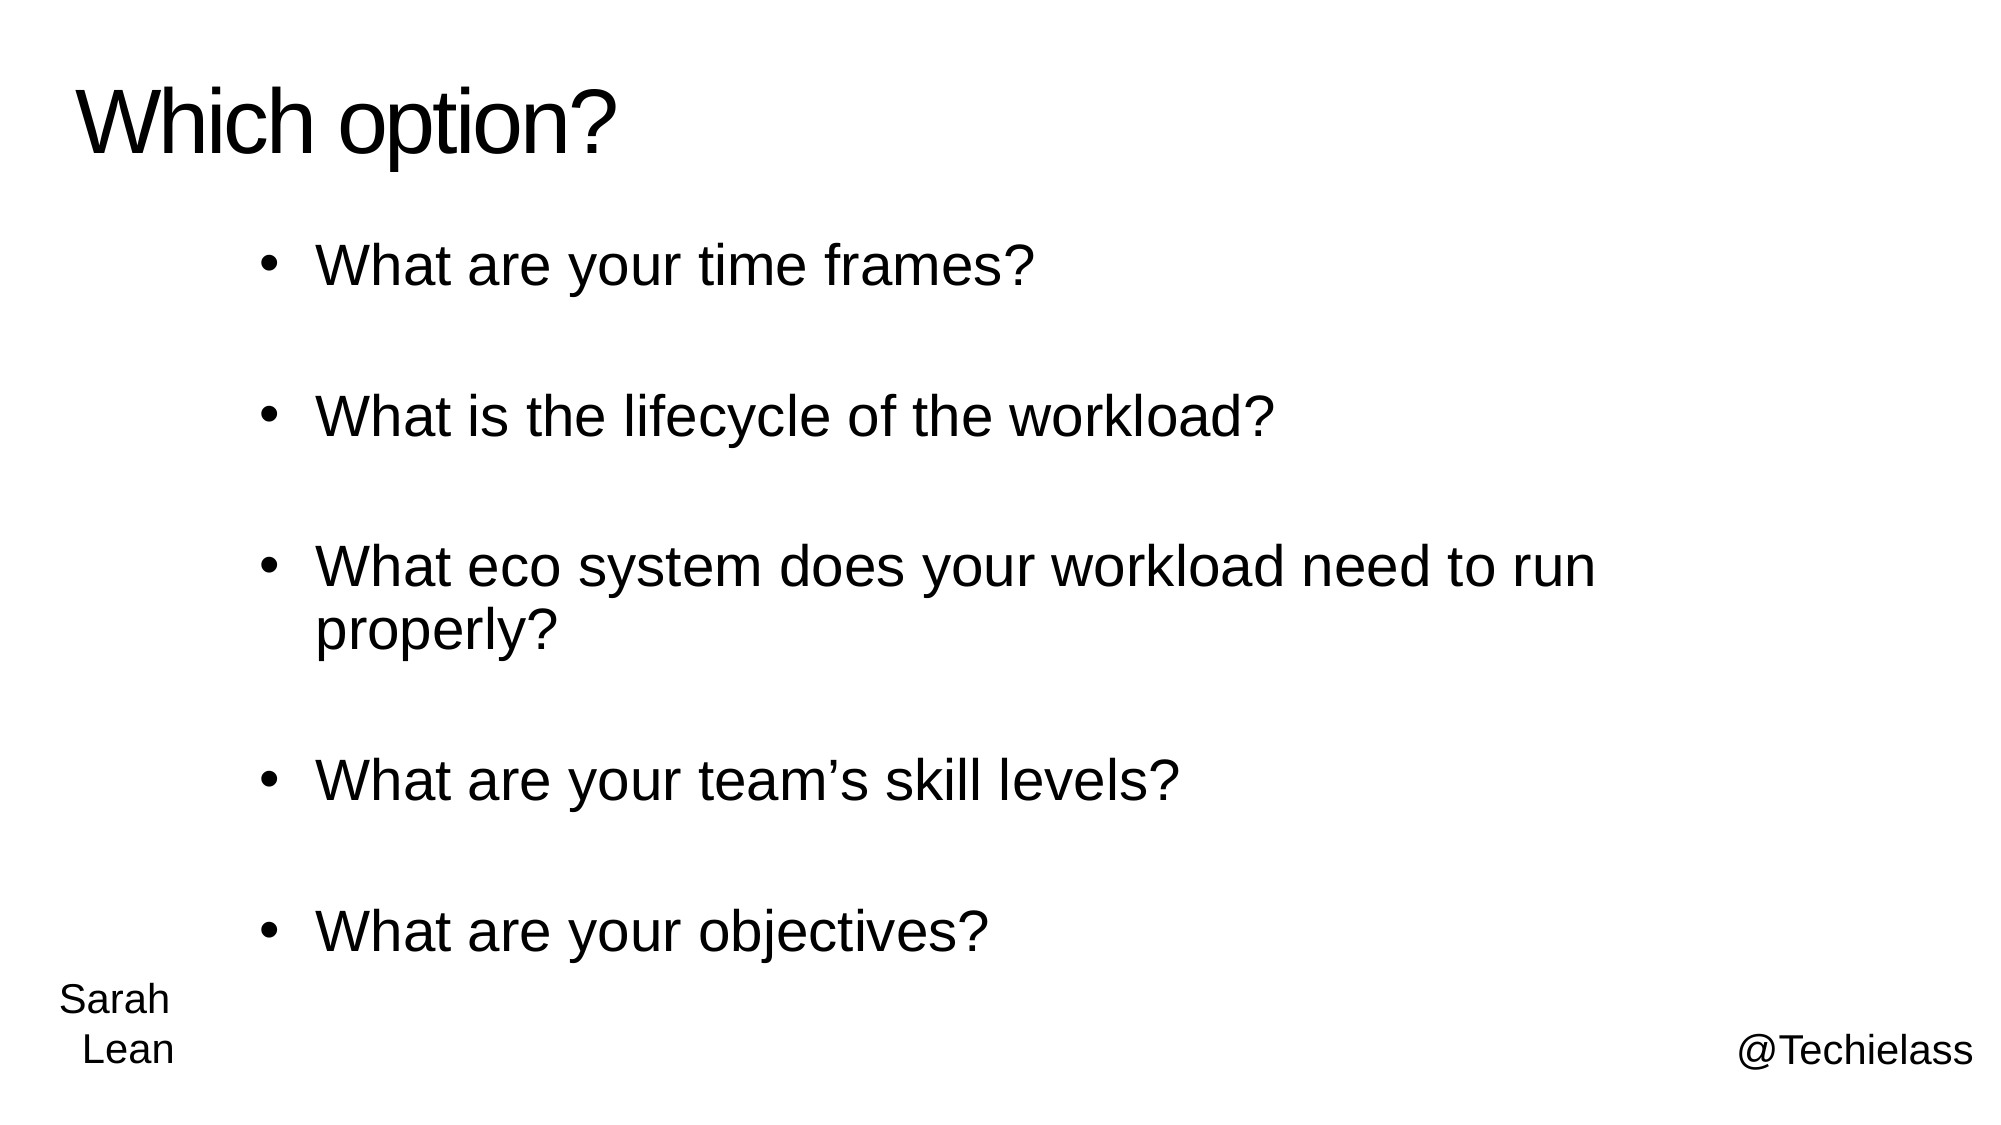

# Which option?
What are your time frames?

What is the lifecycle of the workload?

What eco system does your workload need to run properly?

What are your team’s skill levels?

What are your objectives?

Sarah
  Lean
@Techielass